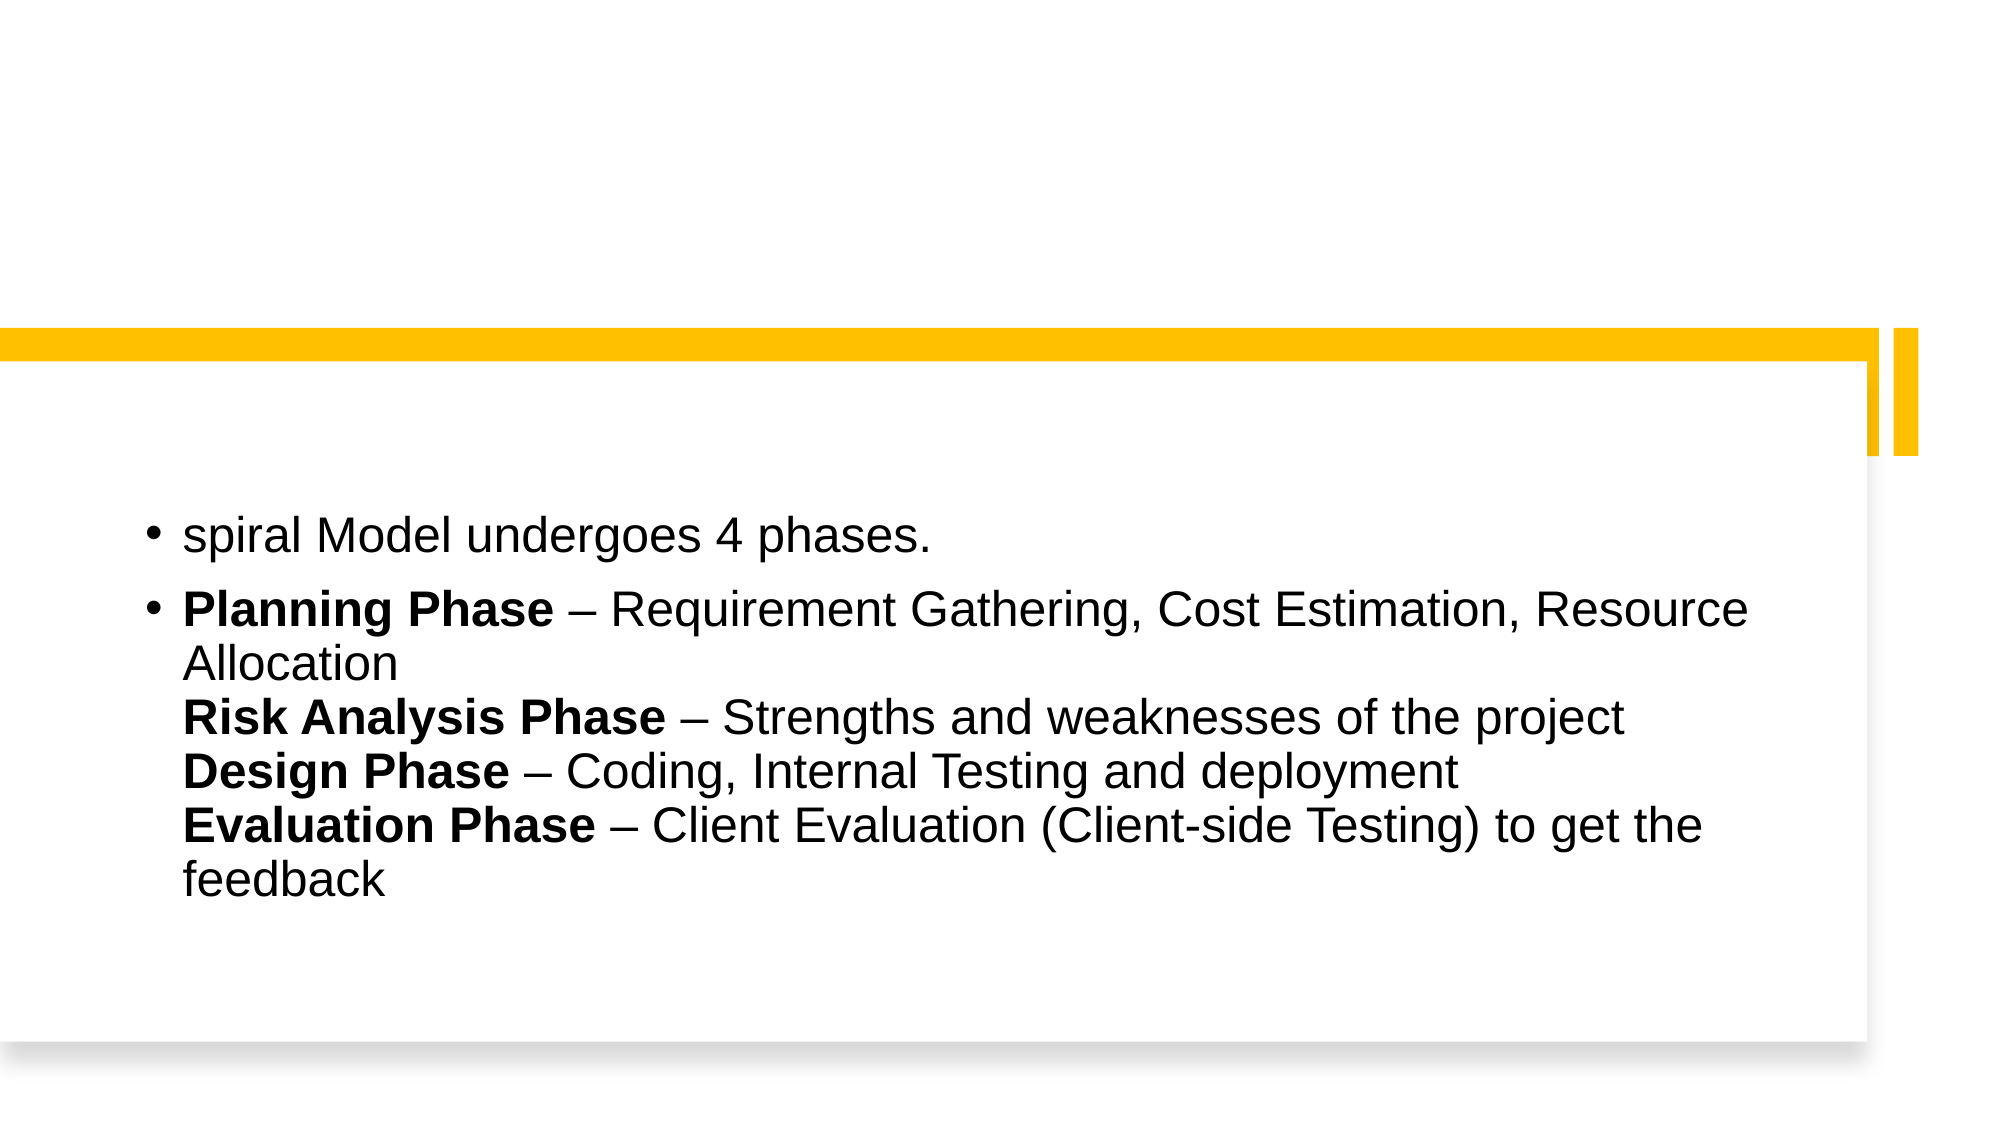

spiral Model undergoes 4 phases.
Planning Phase – Requirement Gathering, Cost Estimation, Resource Allocation
Risk Analysis Phase – Strengths and weaknesses of the project
Design Phase – Coding, Internal Testing and deployment
Evaluation Phase – Client Evaluation (Client-side Testing) to get the feedback